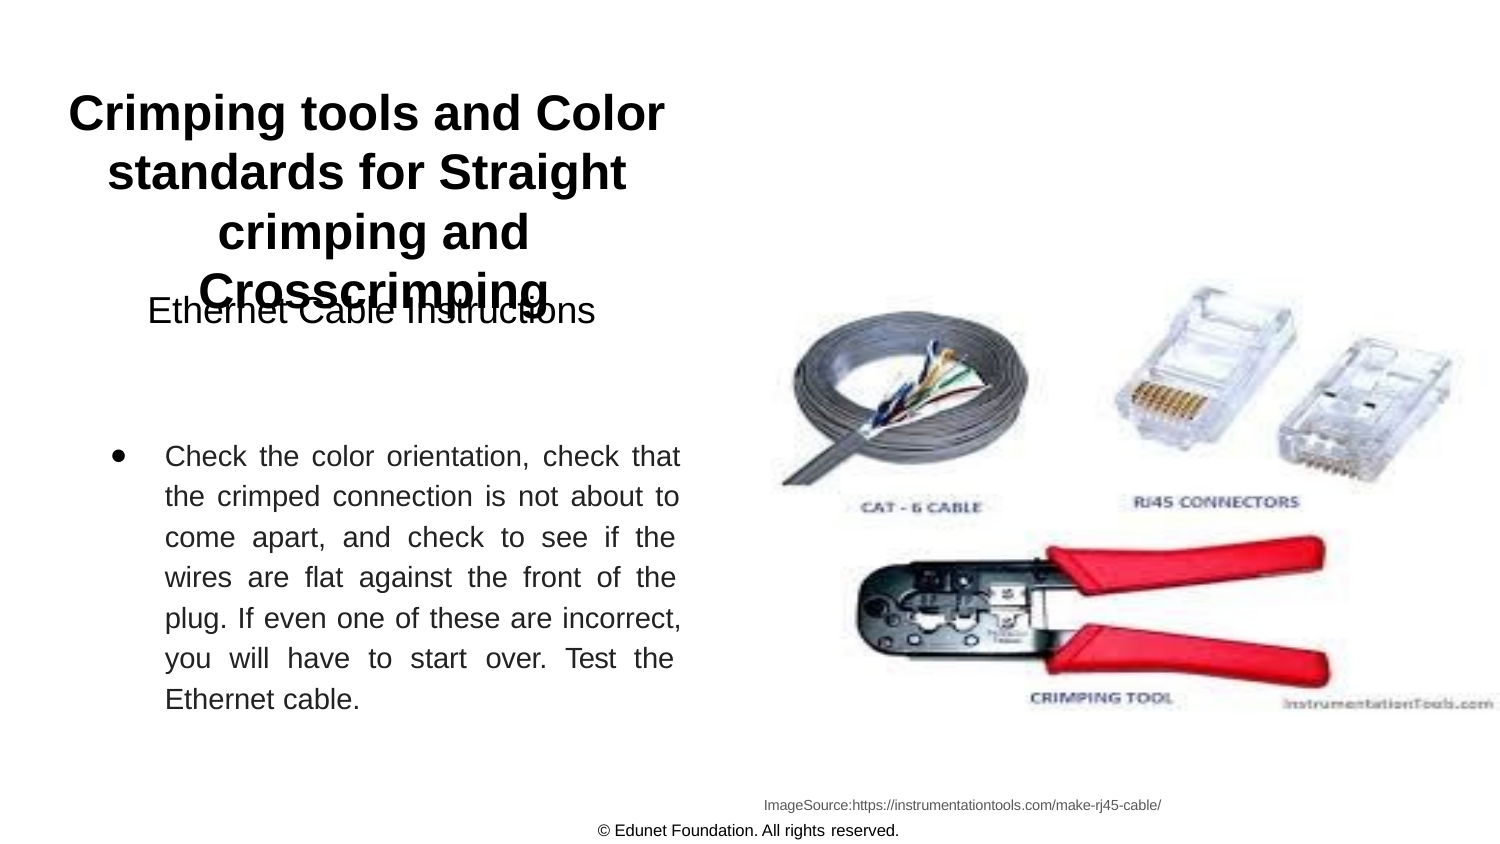

# Crimping tools and Color  standards for Straight  crimping and Crosscrimping

Ethernet Cable Instructions
Check the color orientation, check that  the crimped connection is not about to  come apart, and check to see if the  wires are flat against the front of the  plug. If even one of these are incorrect,  you will have to start over. Test the  Ethernet cable.
ImageSource:https://instrumentationtools.com/make-rj45-cable/
© Edunet Foundation. All rights reserved.